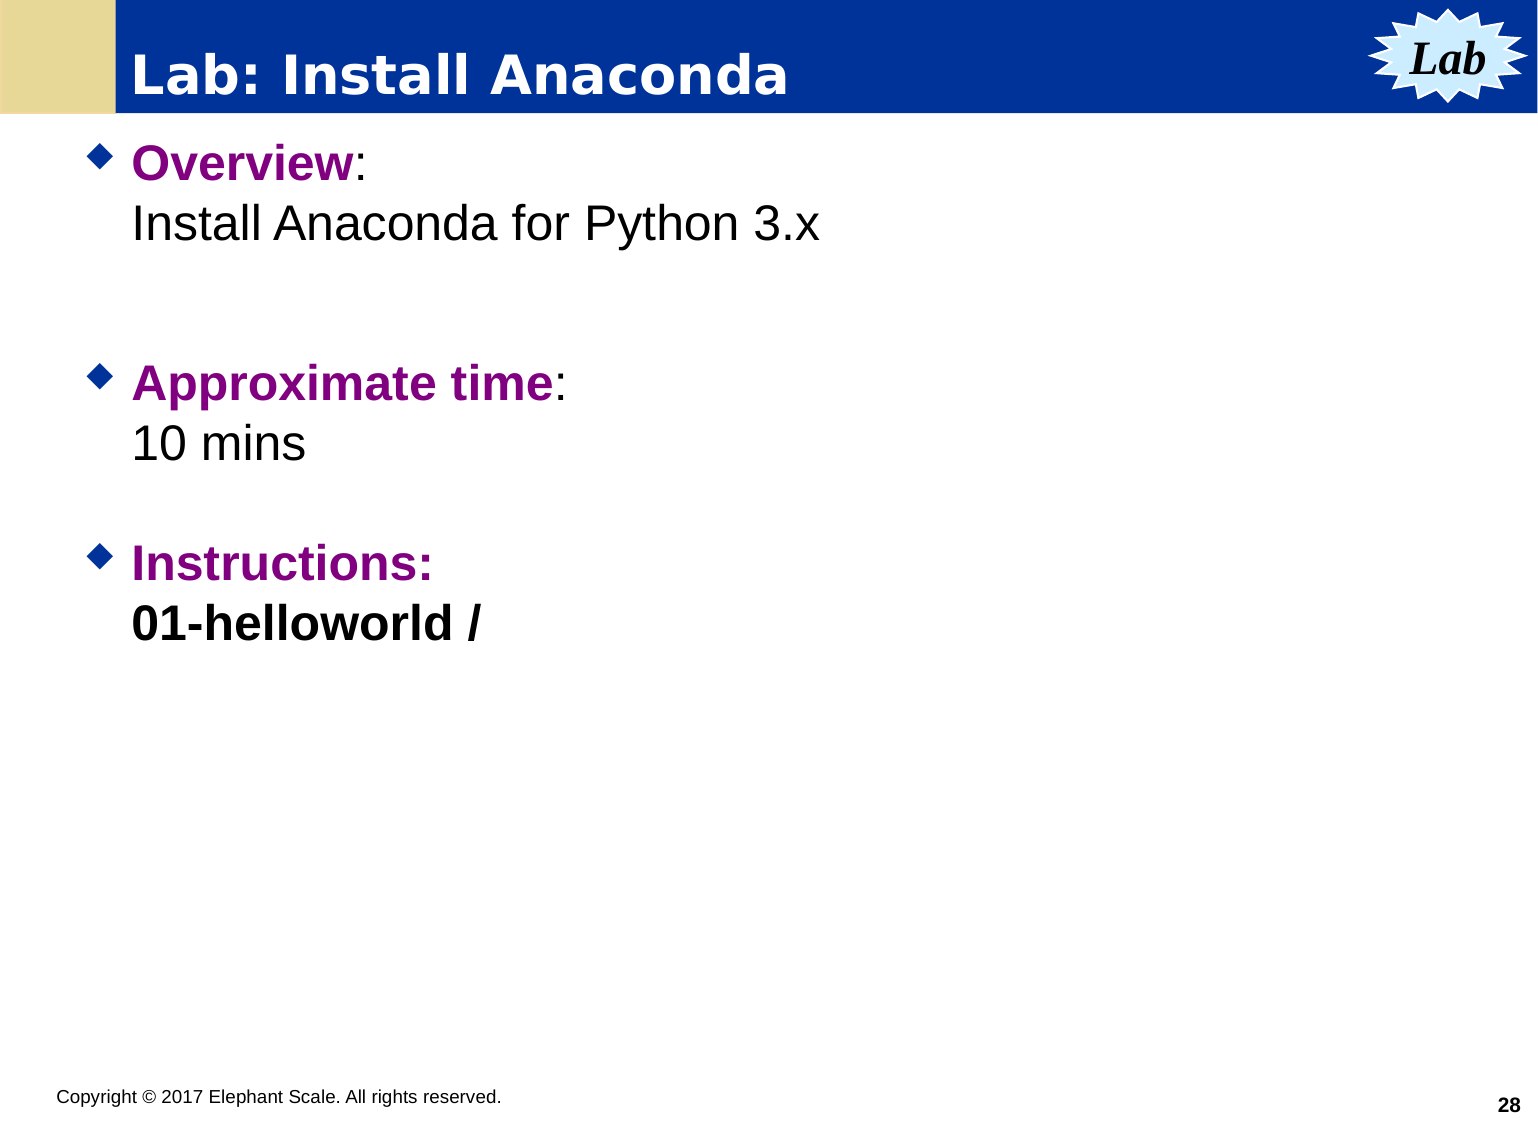

# Lab: Install Anaconda
Lab
Overview:
Install Anaconda for Python 3.x

Approximate time:
10 mins

Instructions:
01-helloworld /

28
Copyright © 2017 Elephant Scale. All rights reserved.